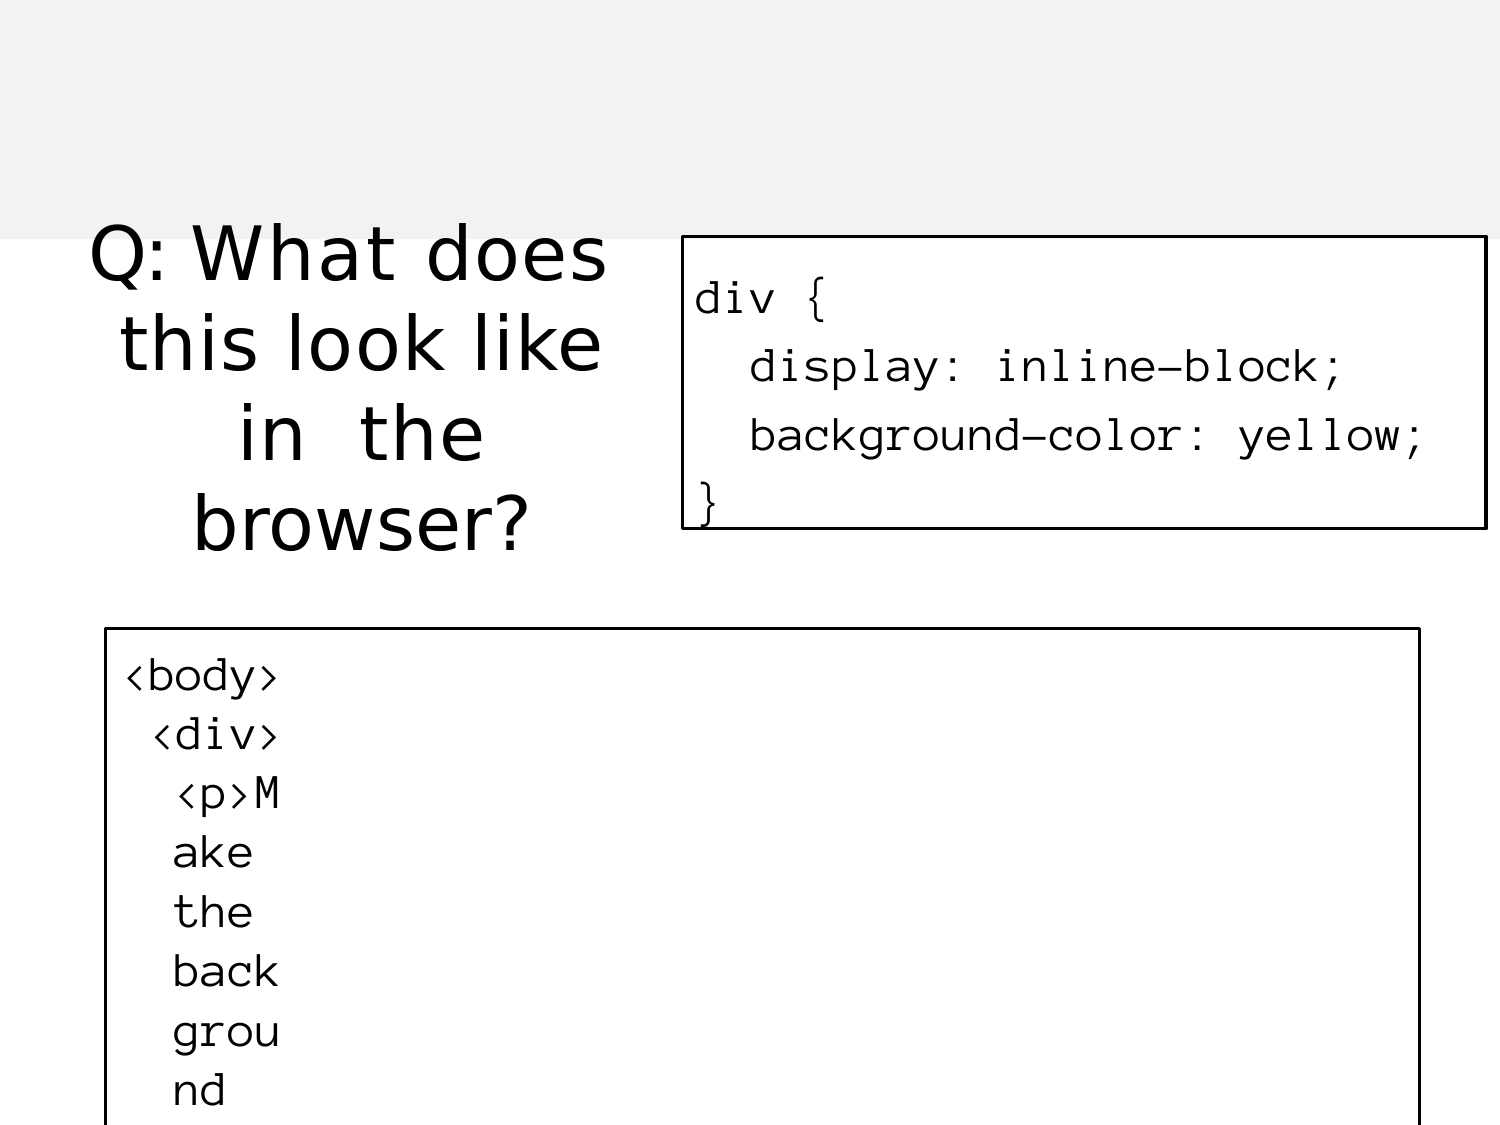

# Q: What does  this look like in  the browser?
div {
display: inline-block;  background-color: yellow;
}
<body>
<div>
<p>Make the background color yellow!</p>
<p>Surrounding these paragraphs</p>
</div>
</body>